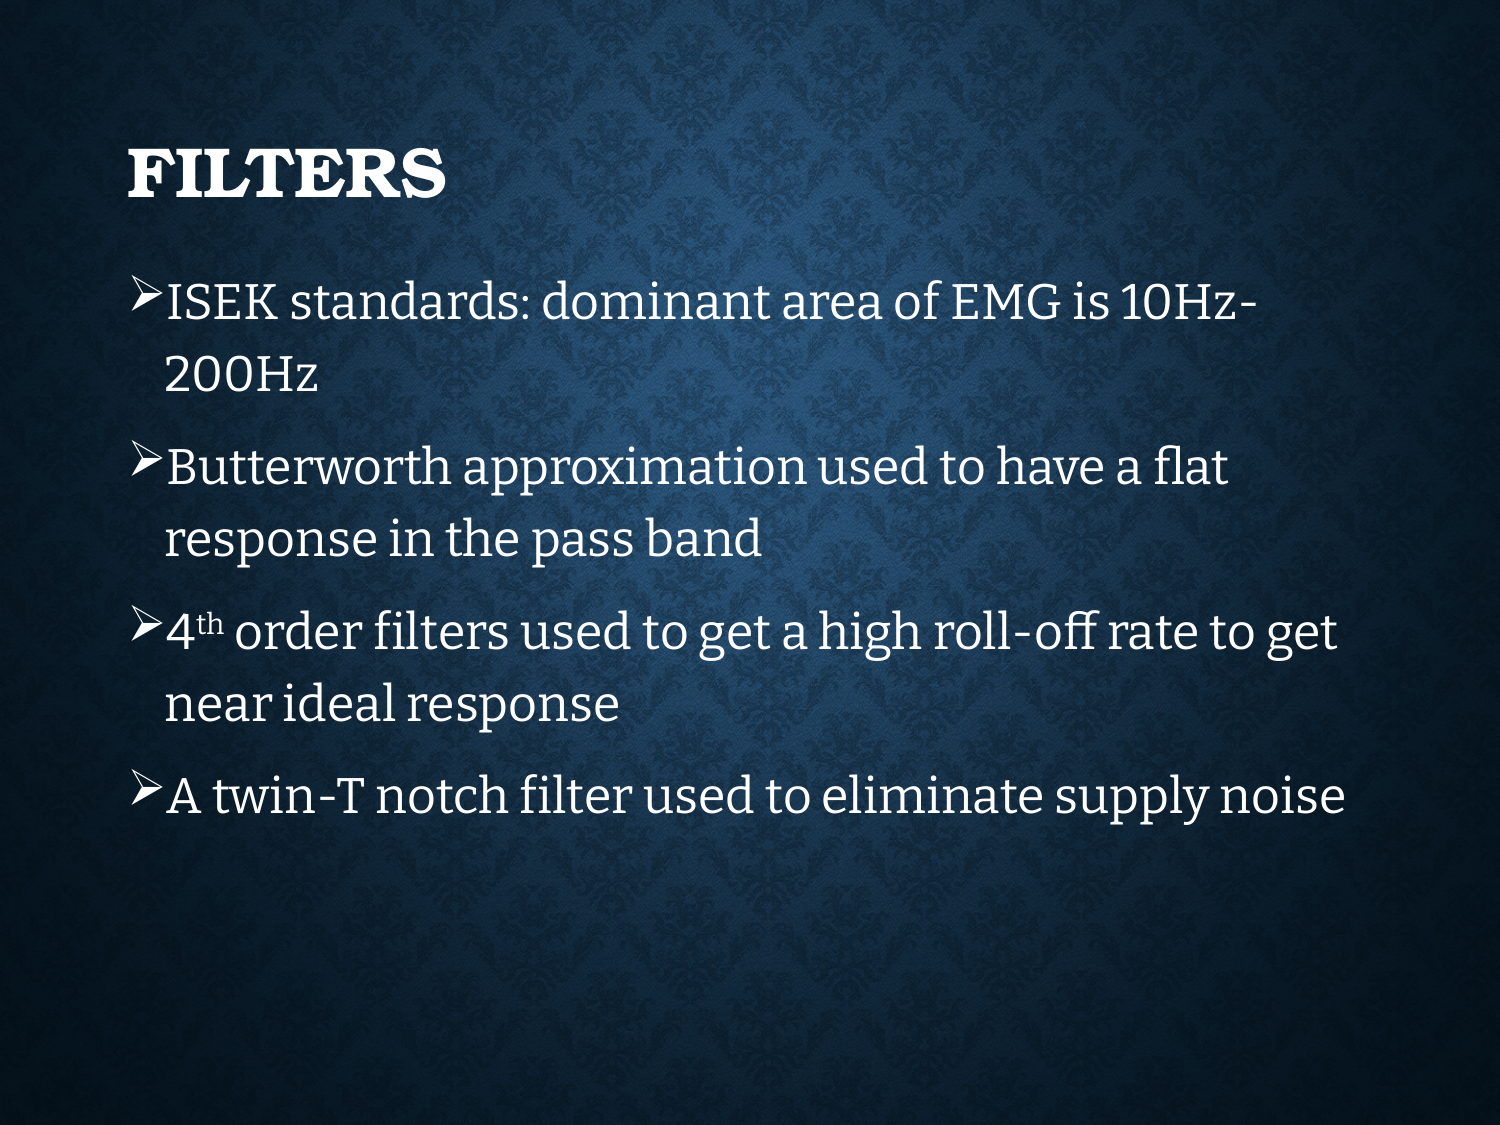

# FILTERS
ISEK standards: dominant area of EMG is 10Hz-200Hz
Butterworth approximation used to have a flat response in the pass band
4th order filters used to get a high roll-off rate to get near ideal response
A twin-T notch filter used to eliminate supply noise